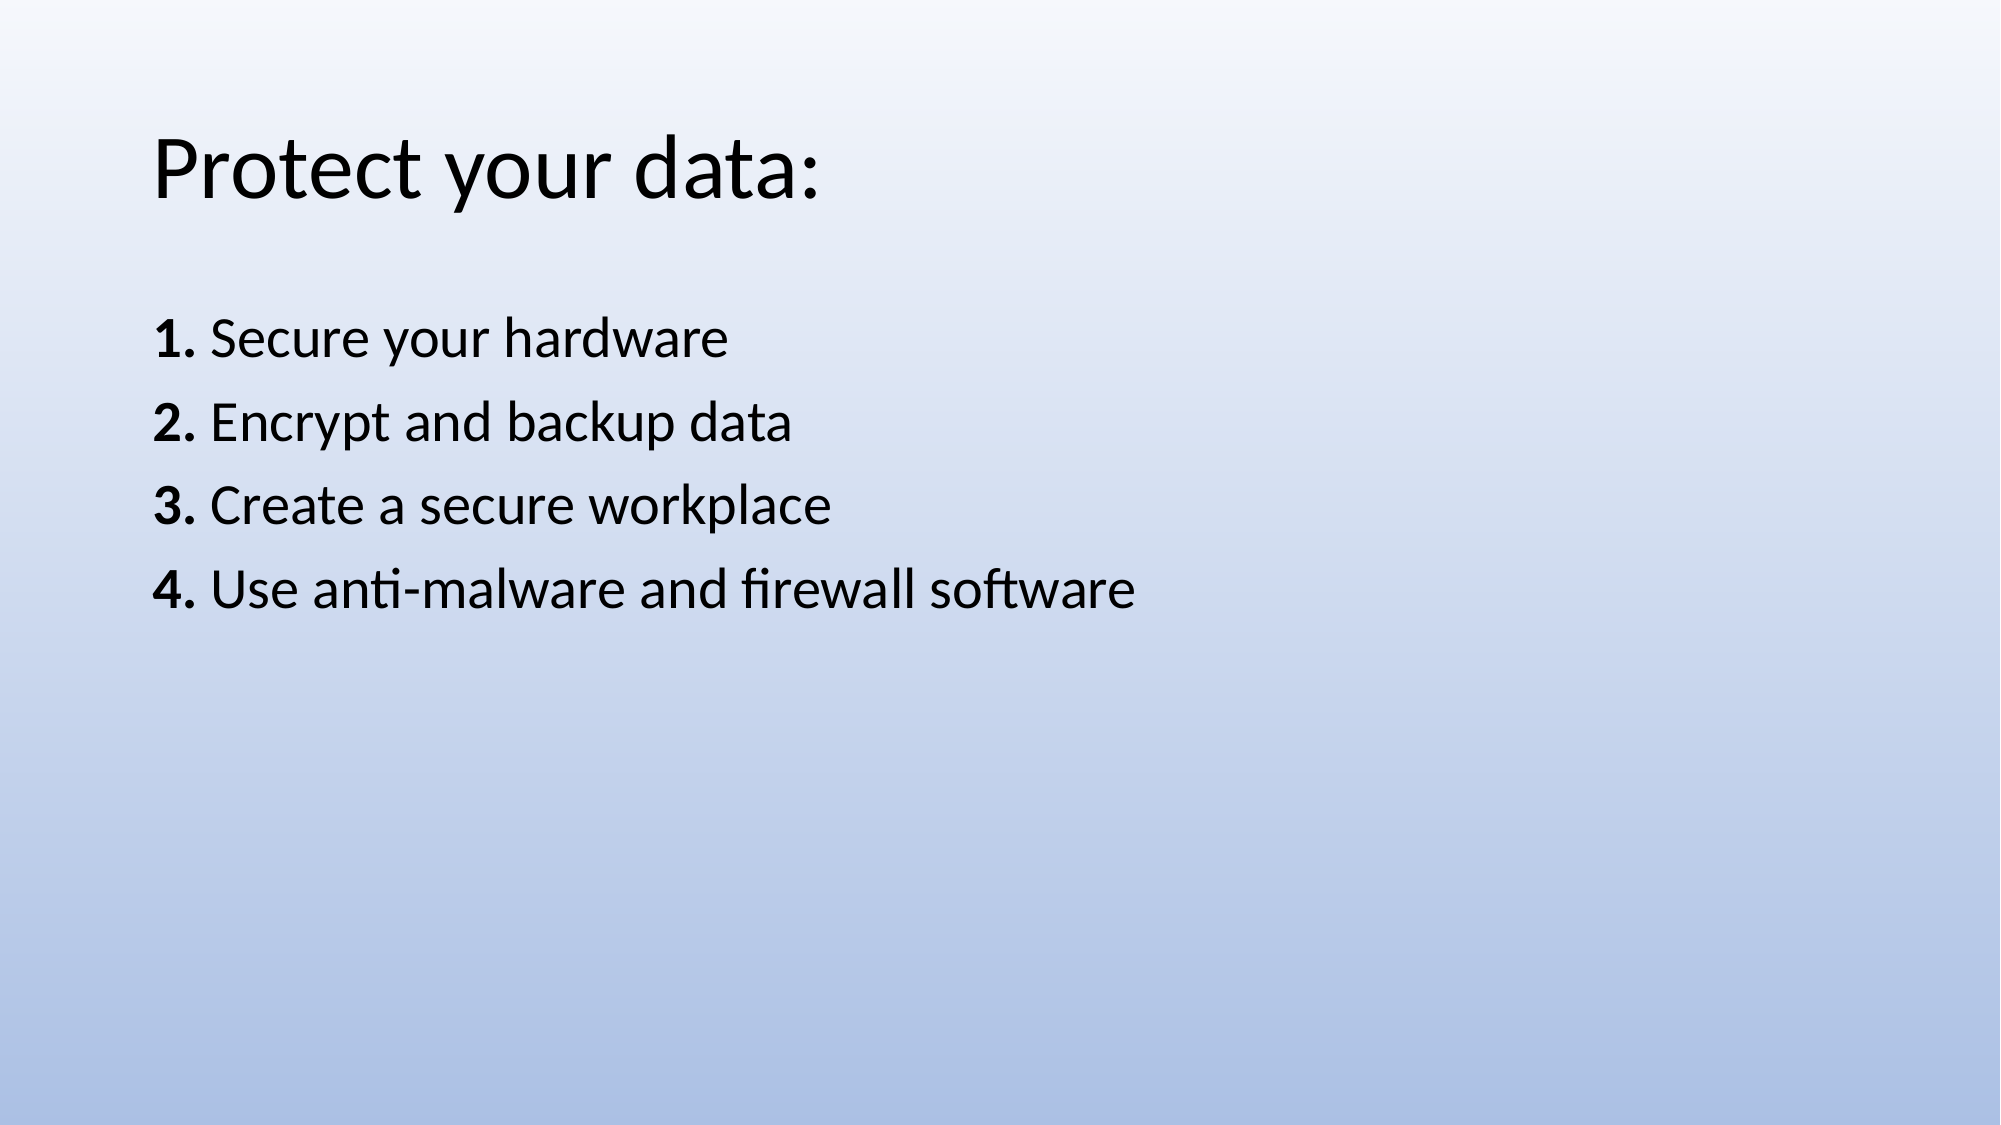

# Protect your data:
1. Secure your hardware
2. Encrypt and backup data
3. Create a secure workplace
4. Use anti-malware and firewall software